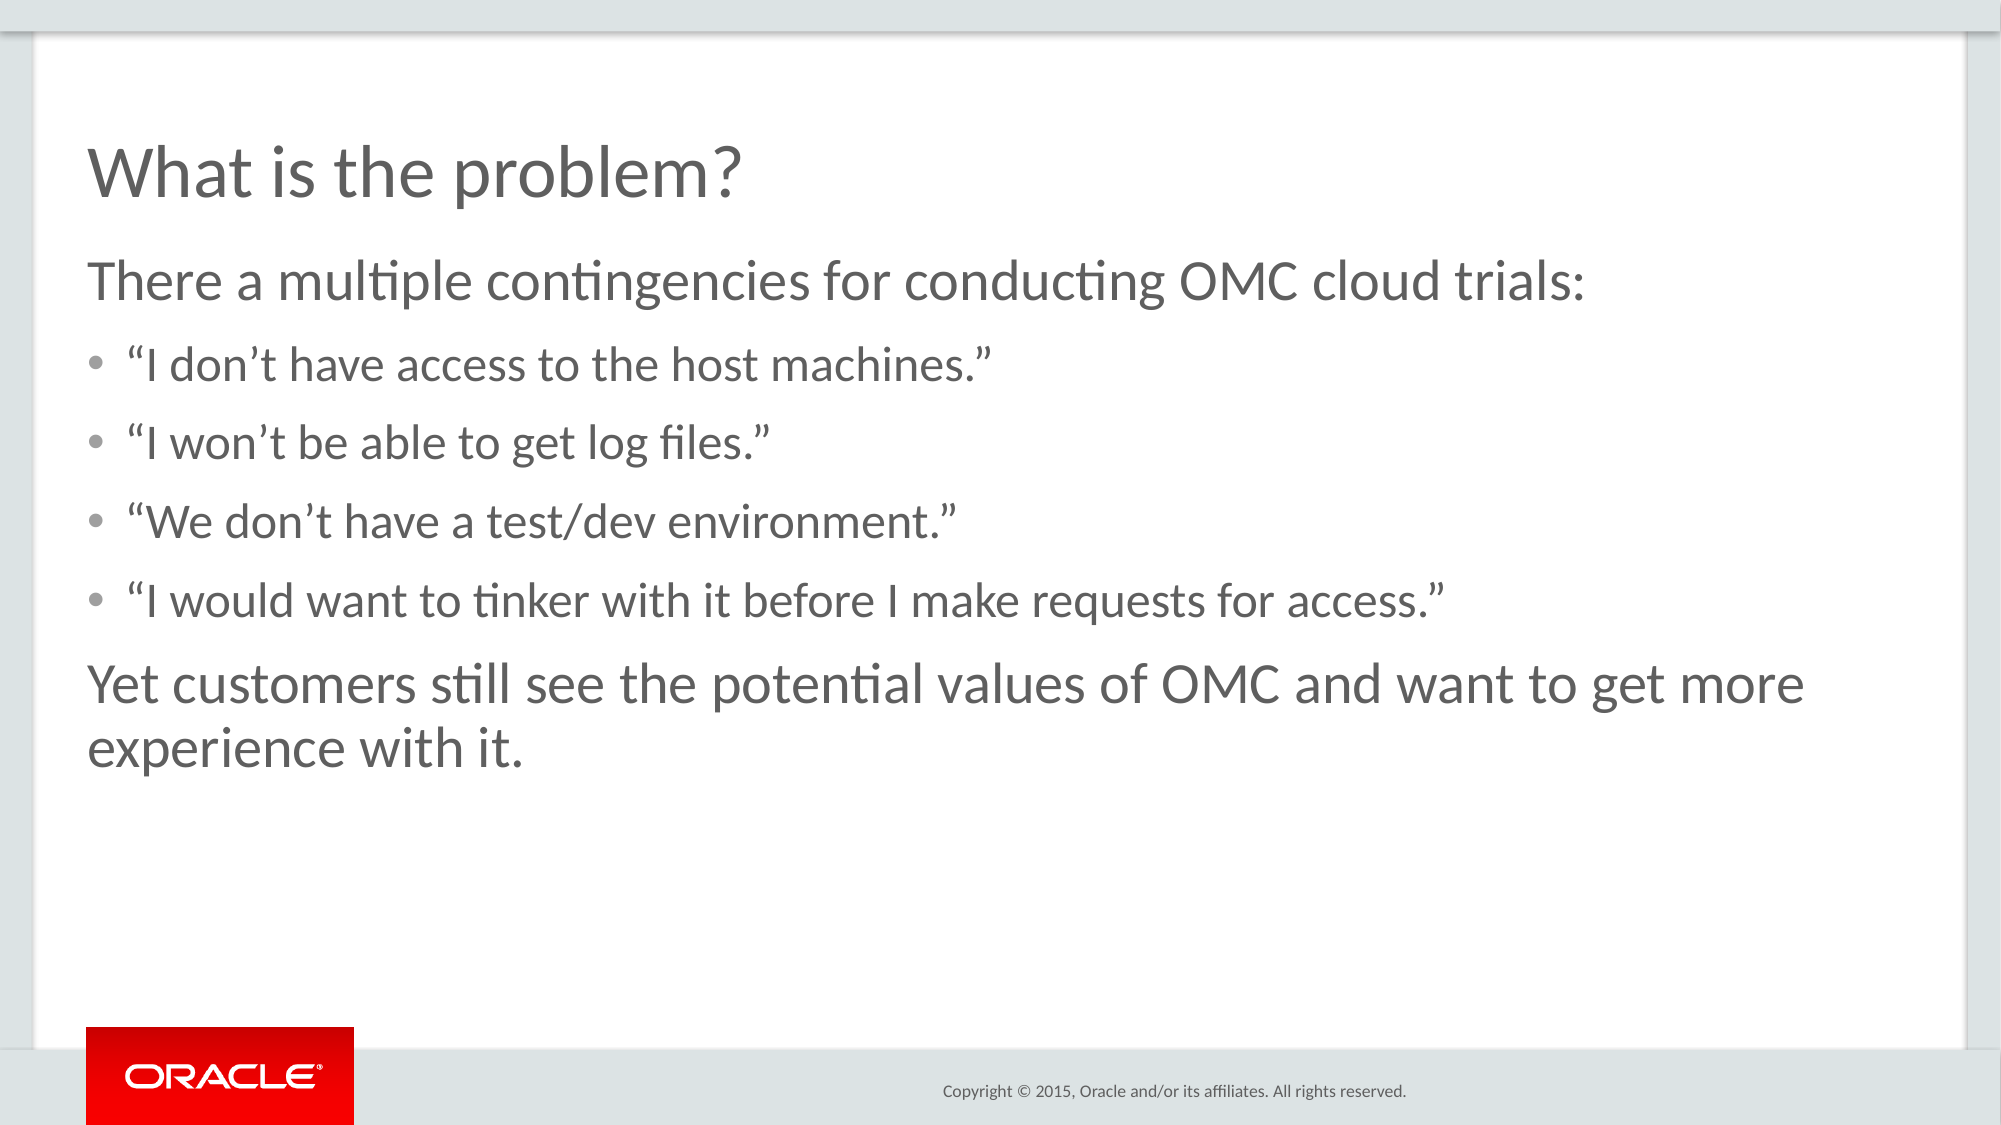

# What is the problem?
There a multiple contingencies for conducting OMC cloud trials:
“I don’t have access to the host machines.”
“I won’t be able to get log files.”
“We don’t have a test/dev environment.”
“I would want to tinker with it before I make requests for access.”
Yet customers still see the potential values of OMC and want to get more experience with it.